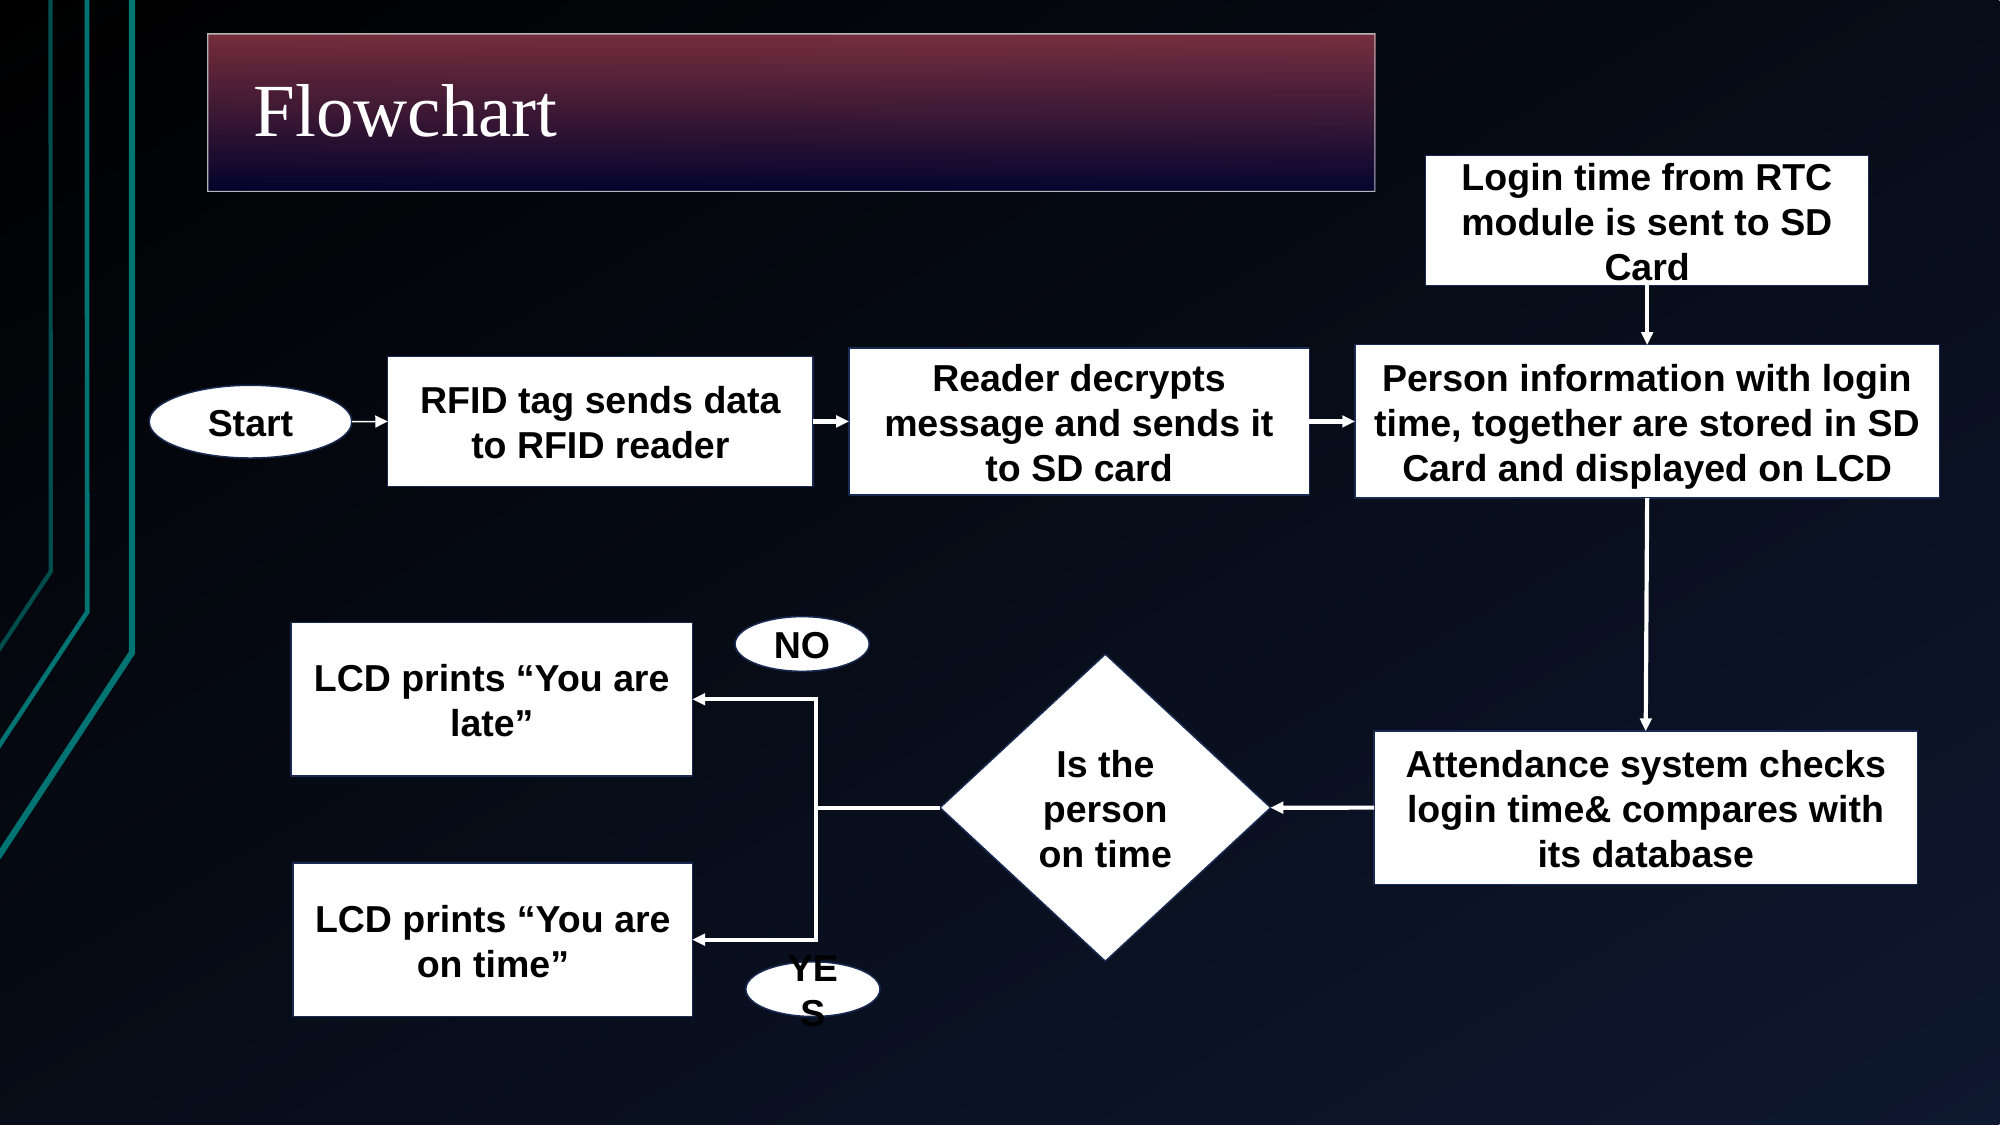

Flowchart
Login time from RTC module is sent to SD Card
Person information with login time, together are stored in SD Card and displayed on LCD
Reader decrypts message and sends it to SD card
RFID tag sends data to RFID reader
Start
NO
LCD prints “You are late”
Is the person on time
Attendance system checks login time& compares with its database
LCD prints “You are on time”
YES